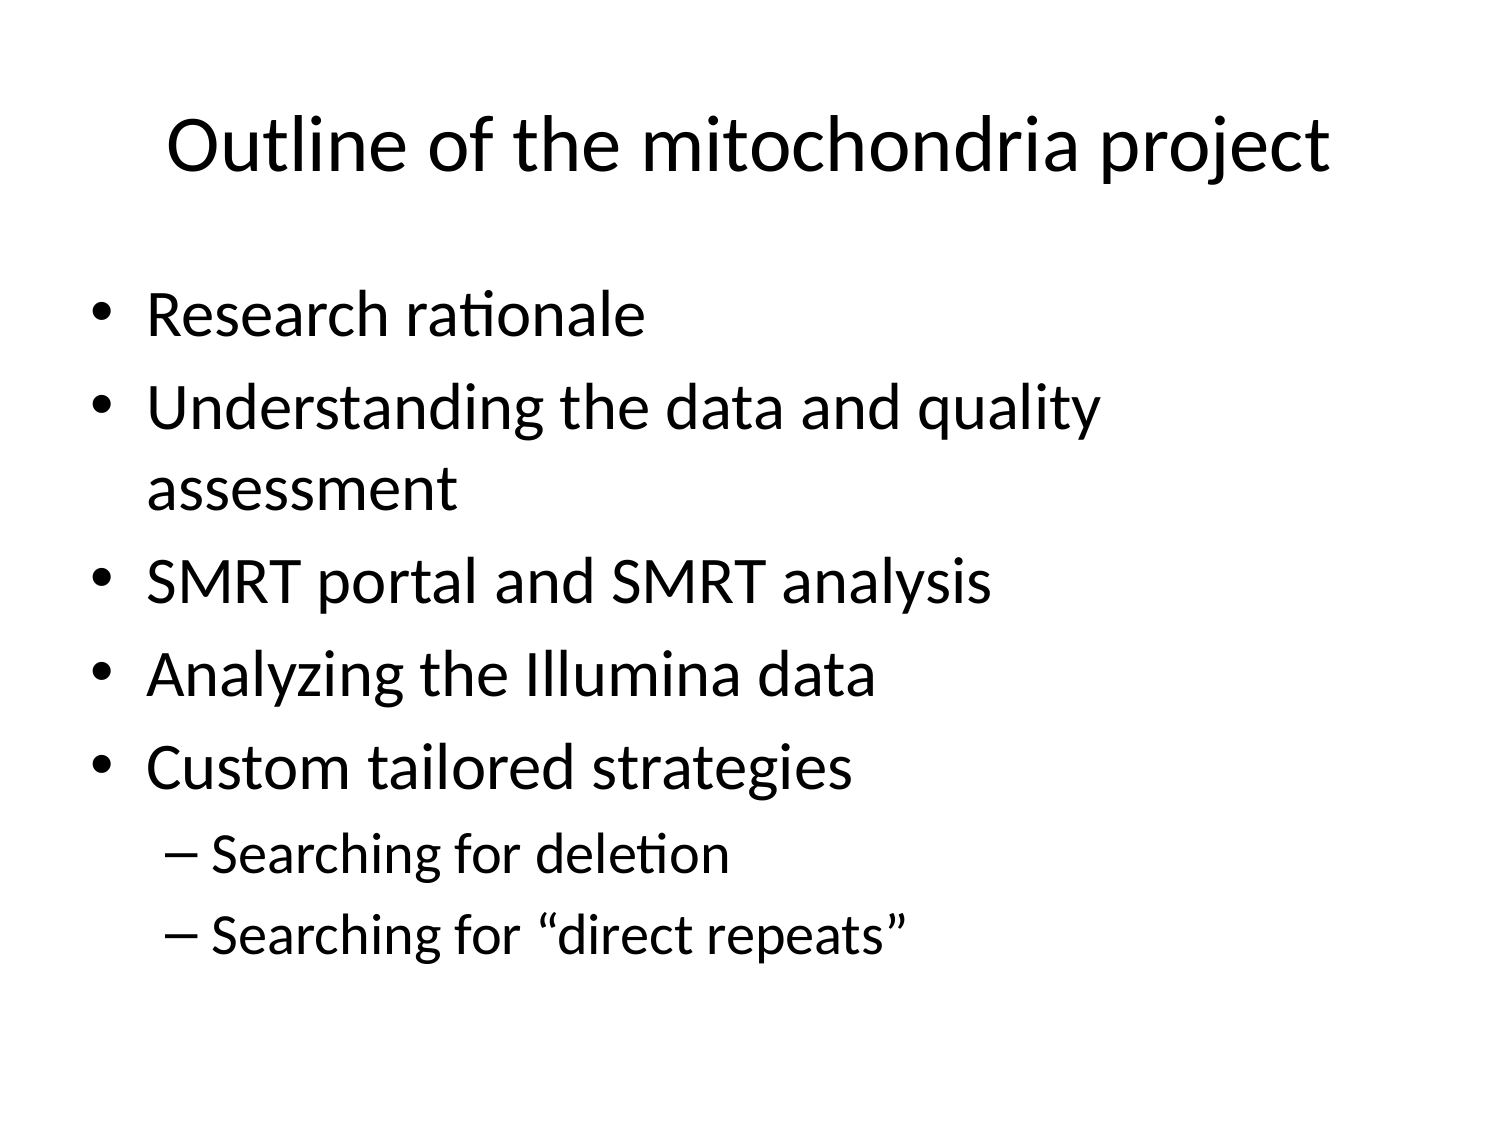

# Outline of the mitochondria project
Research rationale
Understanding the data and quality assessment
SMRT portal and SMRT analysis
Analyzing the Illumina data
Custom tailored strategies
Searching for deletion
Searching for “direct repeats”